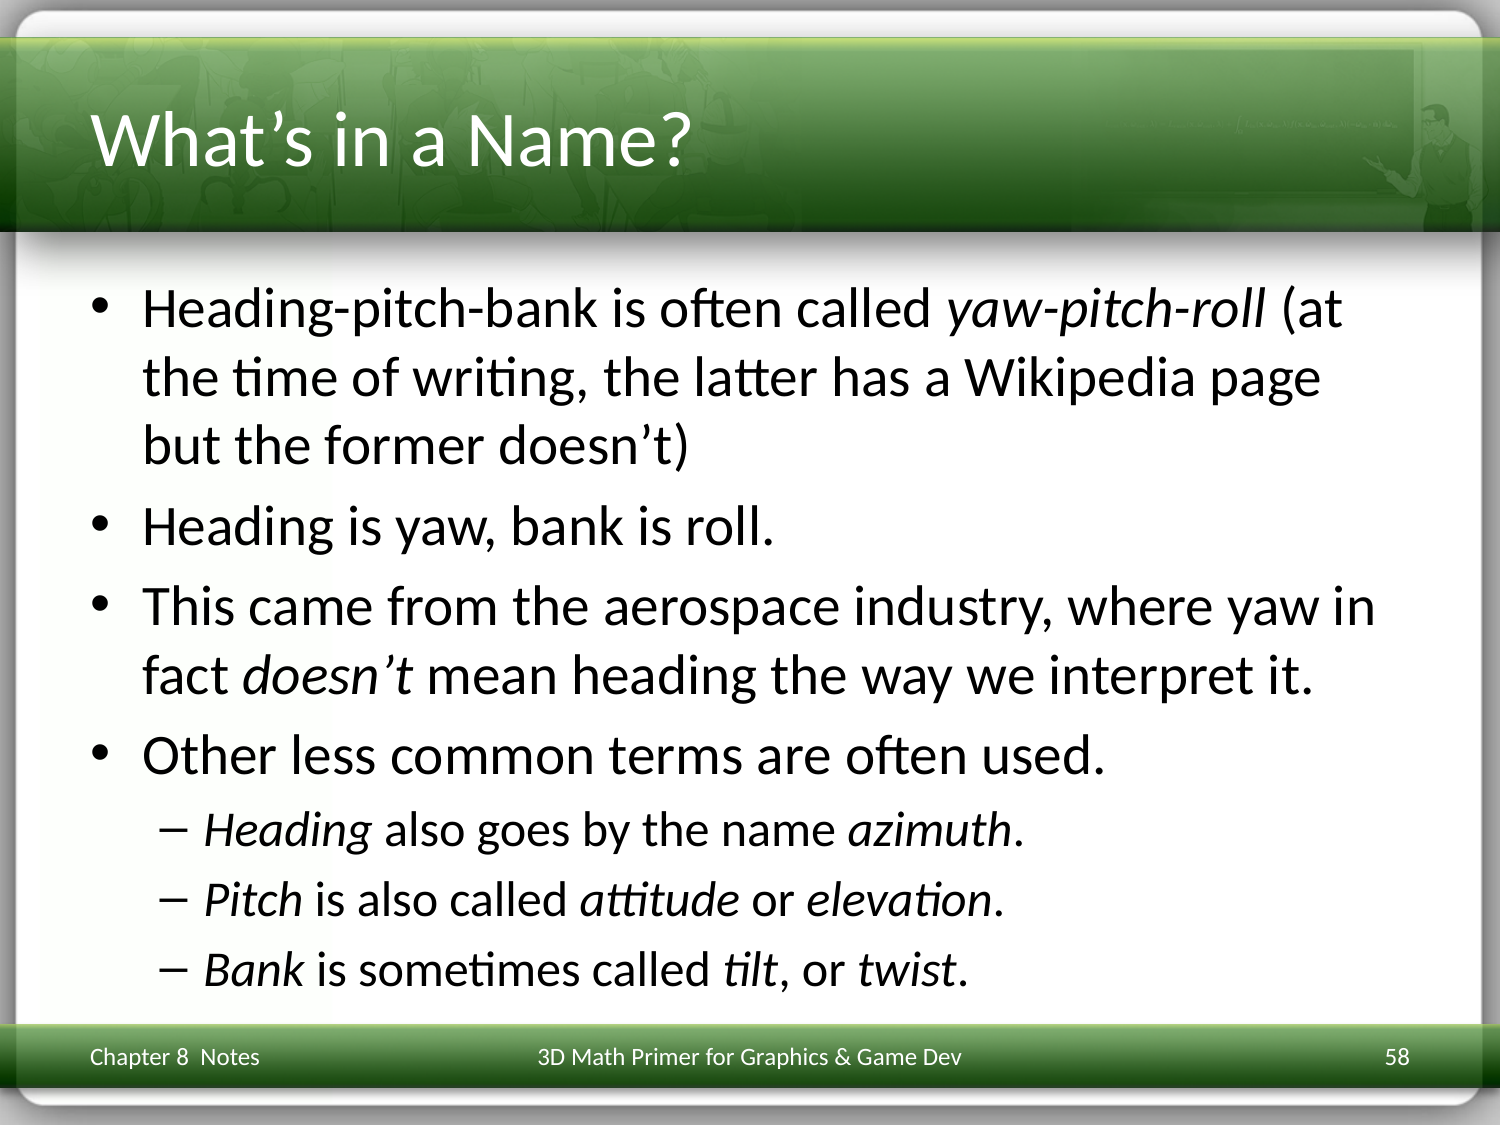

# What’s in a Name?
Heading-pitch-bank is often called yaw-pitch-roll (at the time of writing, the latter has a Wikipedia page but the former doesn’t)
Heading is yaw, bank is roll.
This came from the aerospace industry, where yaw in fact doesn’t mean heading the way we interpret it.
Other less common terms are often used.
Heading also goes by the name azimuth.
Pitch is also called attitude or elevation.
Bank is sometimes called tilt, or twist.
Chapter 8  Notes
3D Math Primer for Graphics & Game Dev
58